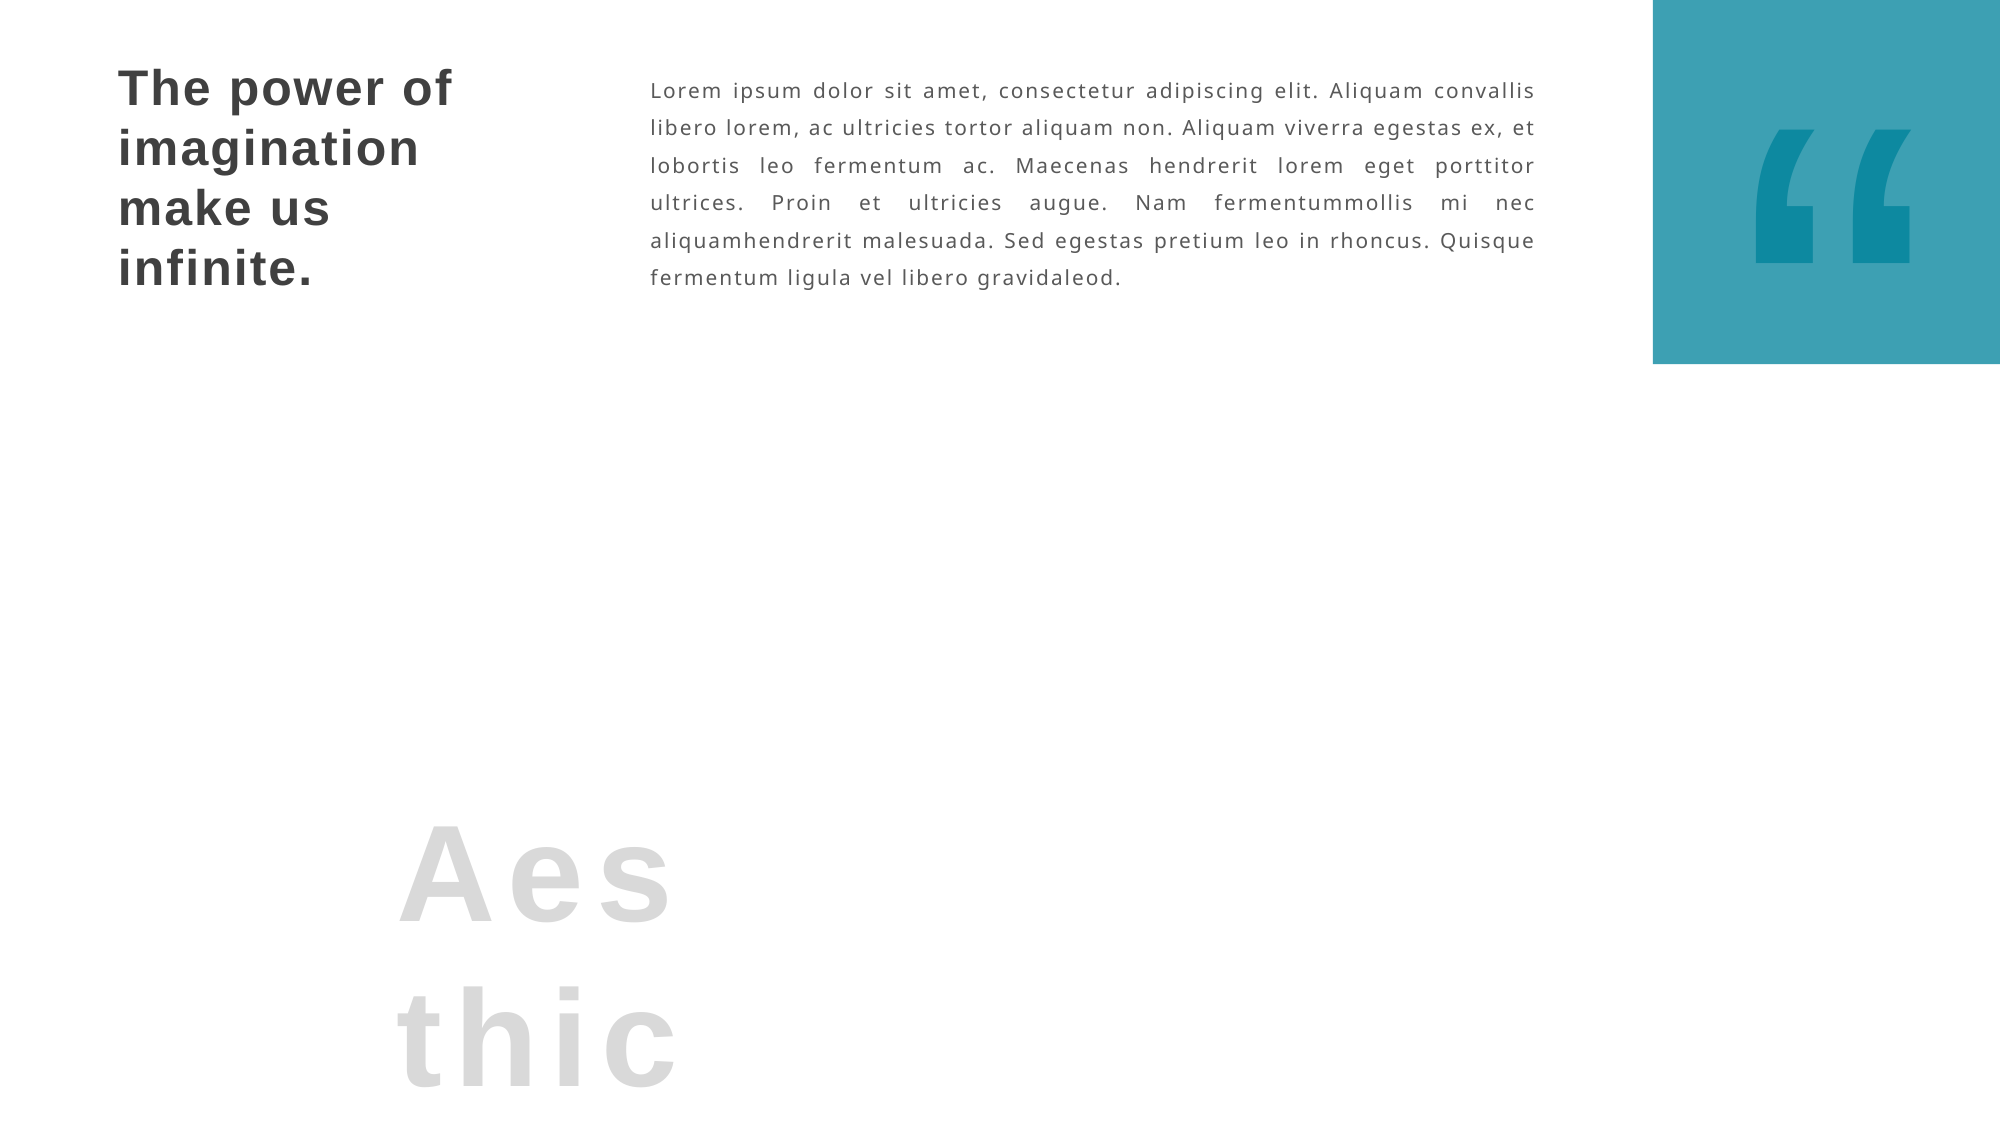

“
The power of imagination make us infinite.
Lorem ipsum dolor sit amet, consectetur adipiscing elit. Aliquam convallis libero lorem, ac ultricies tortor aliquam non. Aliquam viverra egestas ex, et lobortis leo fermentum ac. Maecenas hendrerit lorem eget porttitor ultrices. Proin et ultricies augue. Nam fermentummollis mi nec aliquamhendrerit malesuada. Sed egestas pretium leo in rhoncus. Quisque fermentum ligula vel libero gravidaleod.

Aesthic